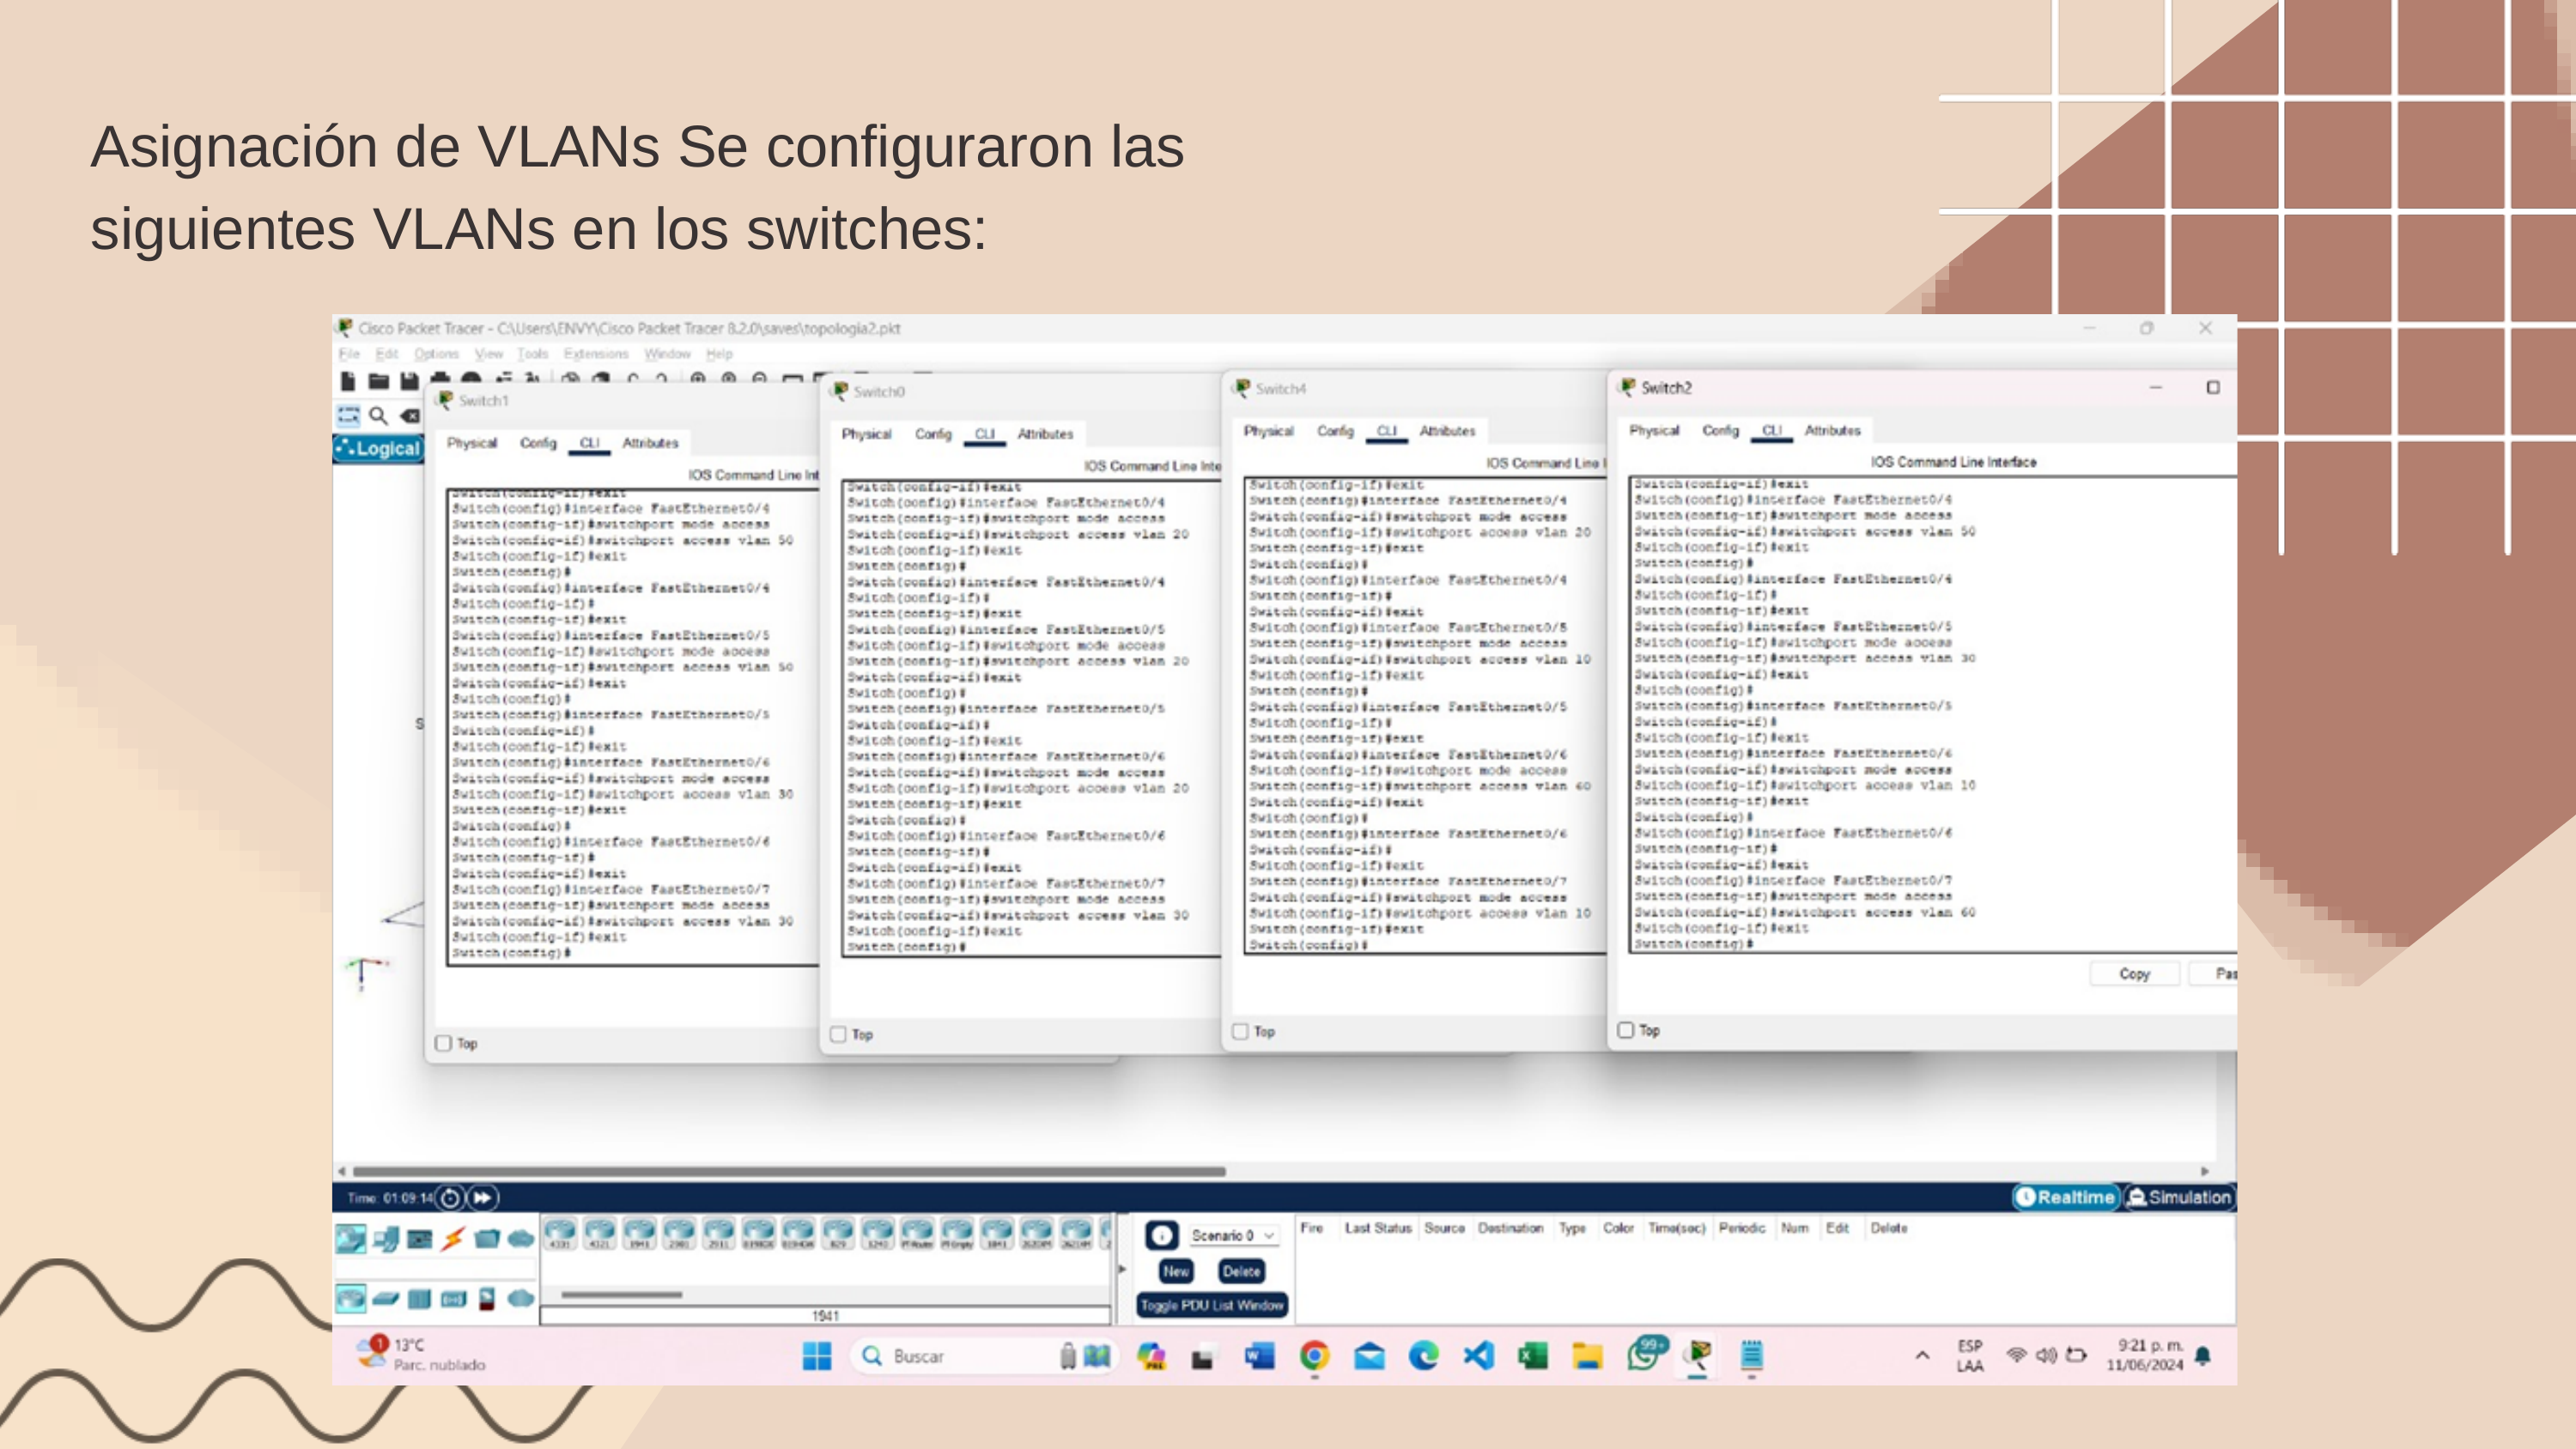

Asignación de VLANs Se configuraron las siguientes VLANs en los switches: